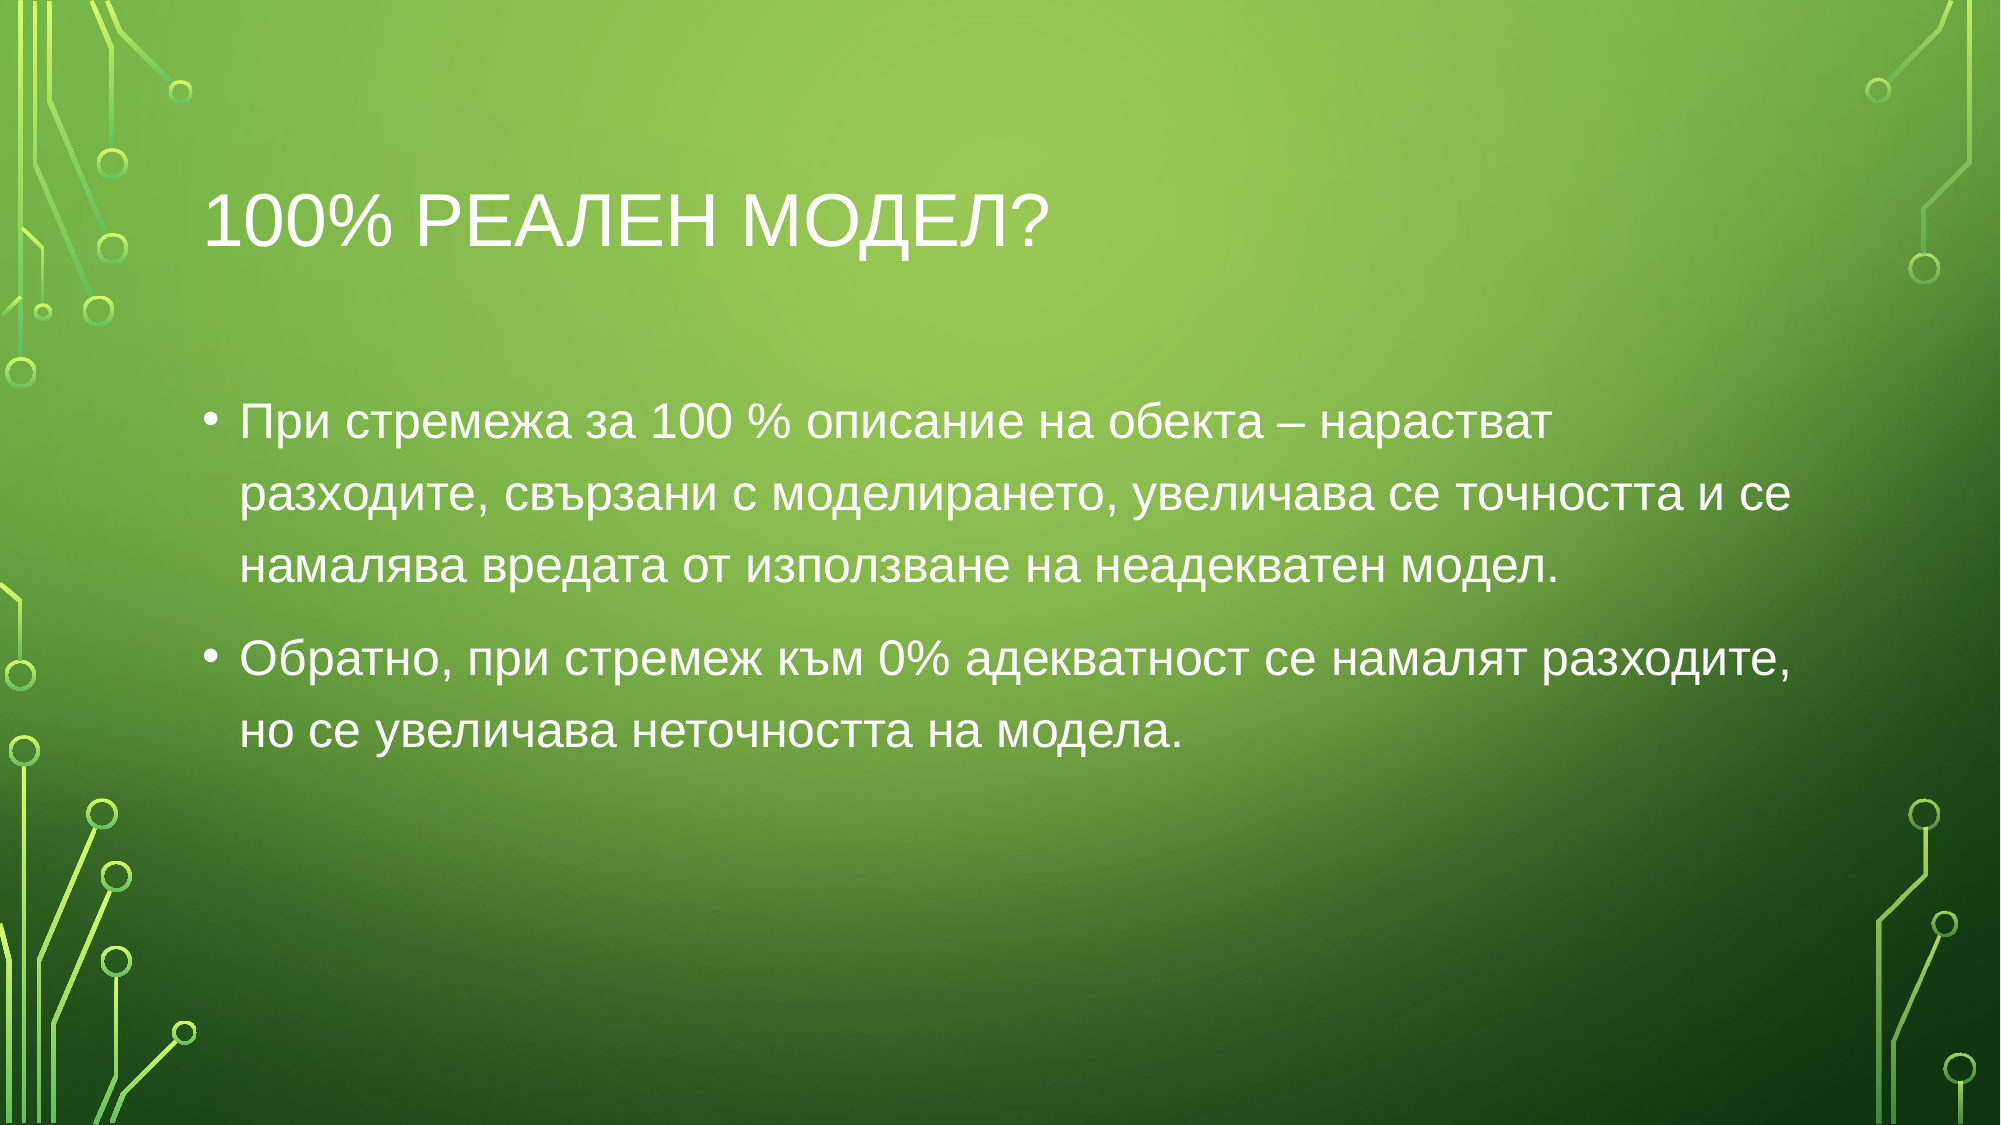

# 100% РЕАЛЕН МОДЕЛ?
При стремежа за 100 % описание на обекта – нарастват разходите, свързани с моделирането, увеличава се точността и се намалява вредата от използване на неадекватен модел.
Обратно, при стремеж към 0% адекватност се намалят разходите, но се увеличава неточността на модела.